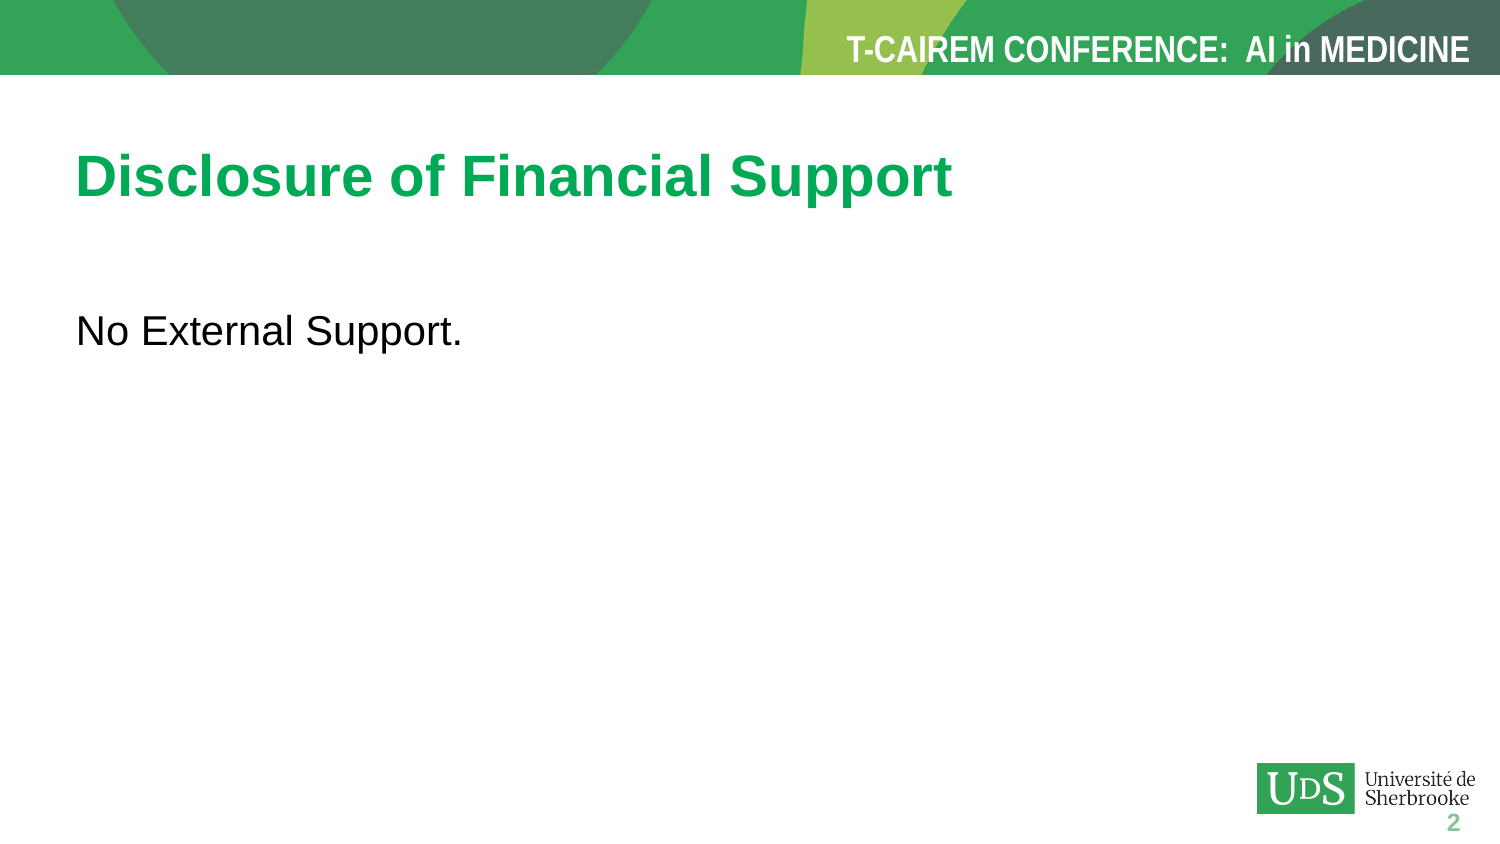

Disclosure of Financial Support

No External Support.
2